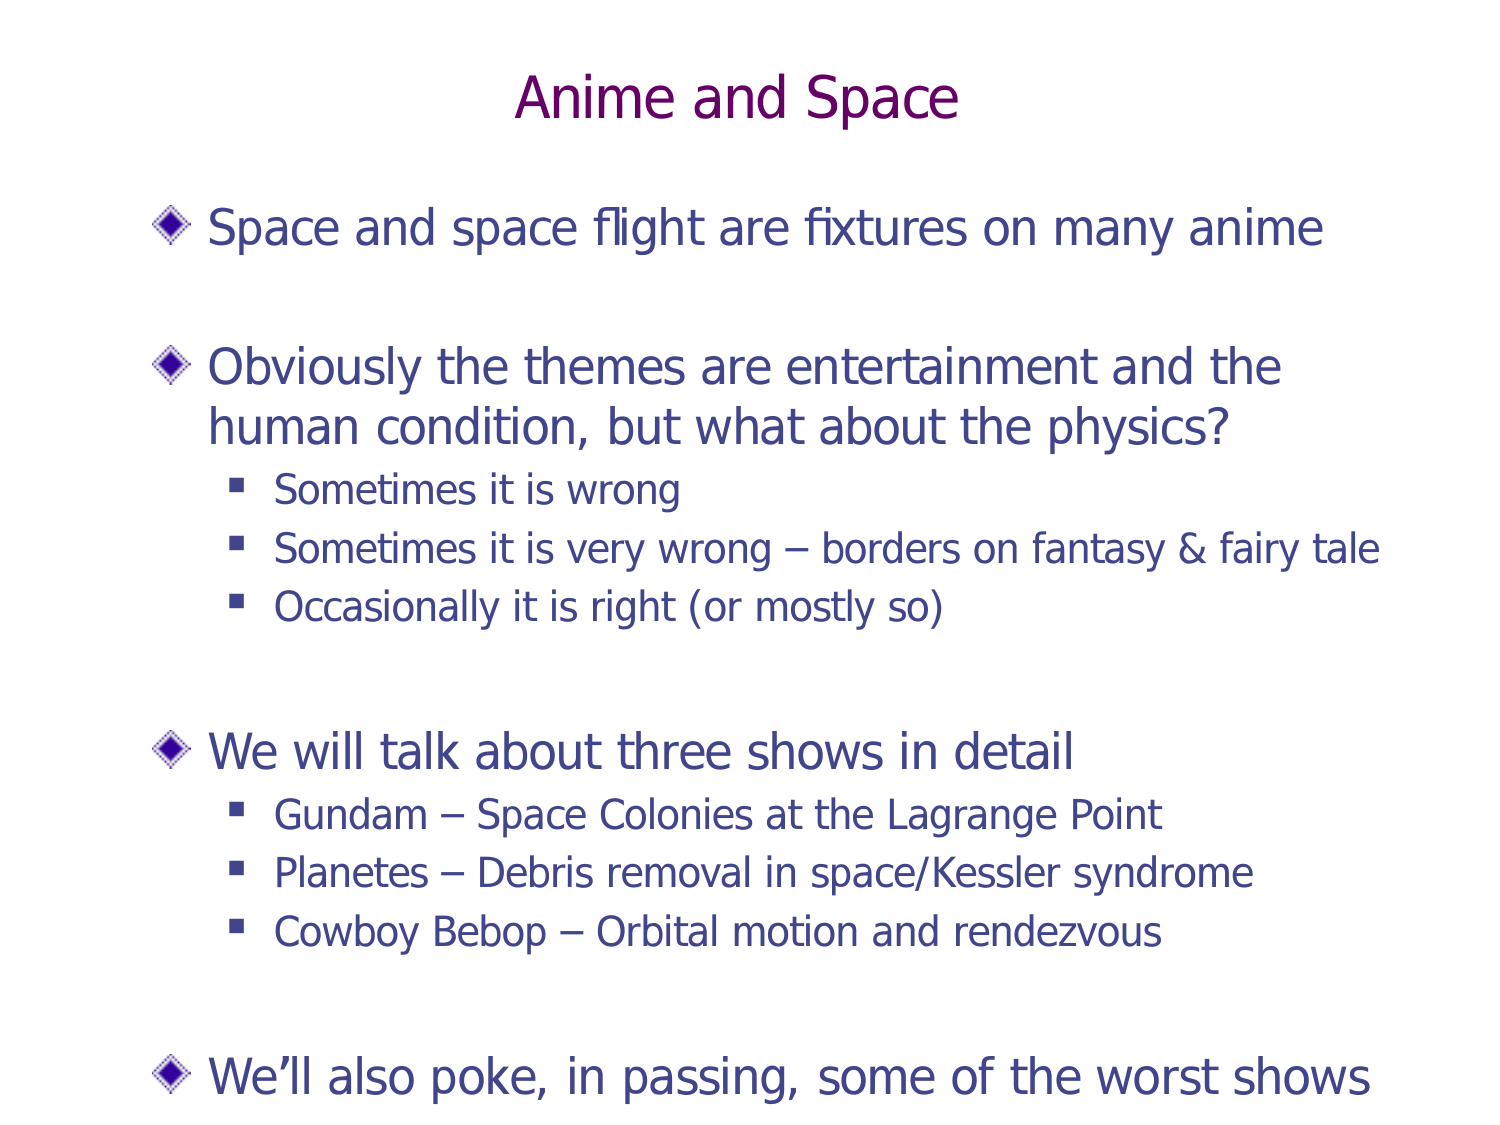

# Anime and Space
Space and space flight are fixtures on many anime

Obviously the themes are entertainment and the human condition, but what about the physics?
Sometimes it is wrong
Sometimes it is very wrong – borders on fantasy & fairy tale
Occasionally it is right (or mostly so)

We will talk about three shows in detail
Gundam – Space Colonies at the Lagrange Point
Planetes – Debris removal in space/Kessler syndrome
Cowboy Bebop – Orbital motion and rendezvous

We’ll also poke, in passing, some of the worst shows